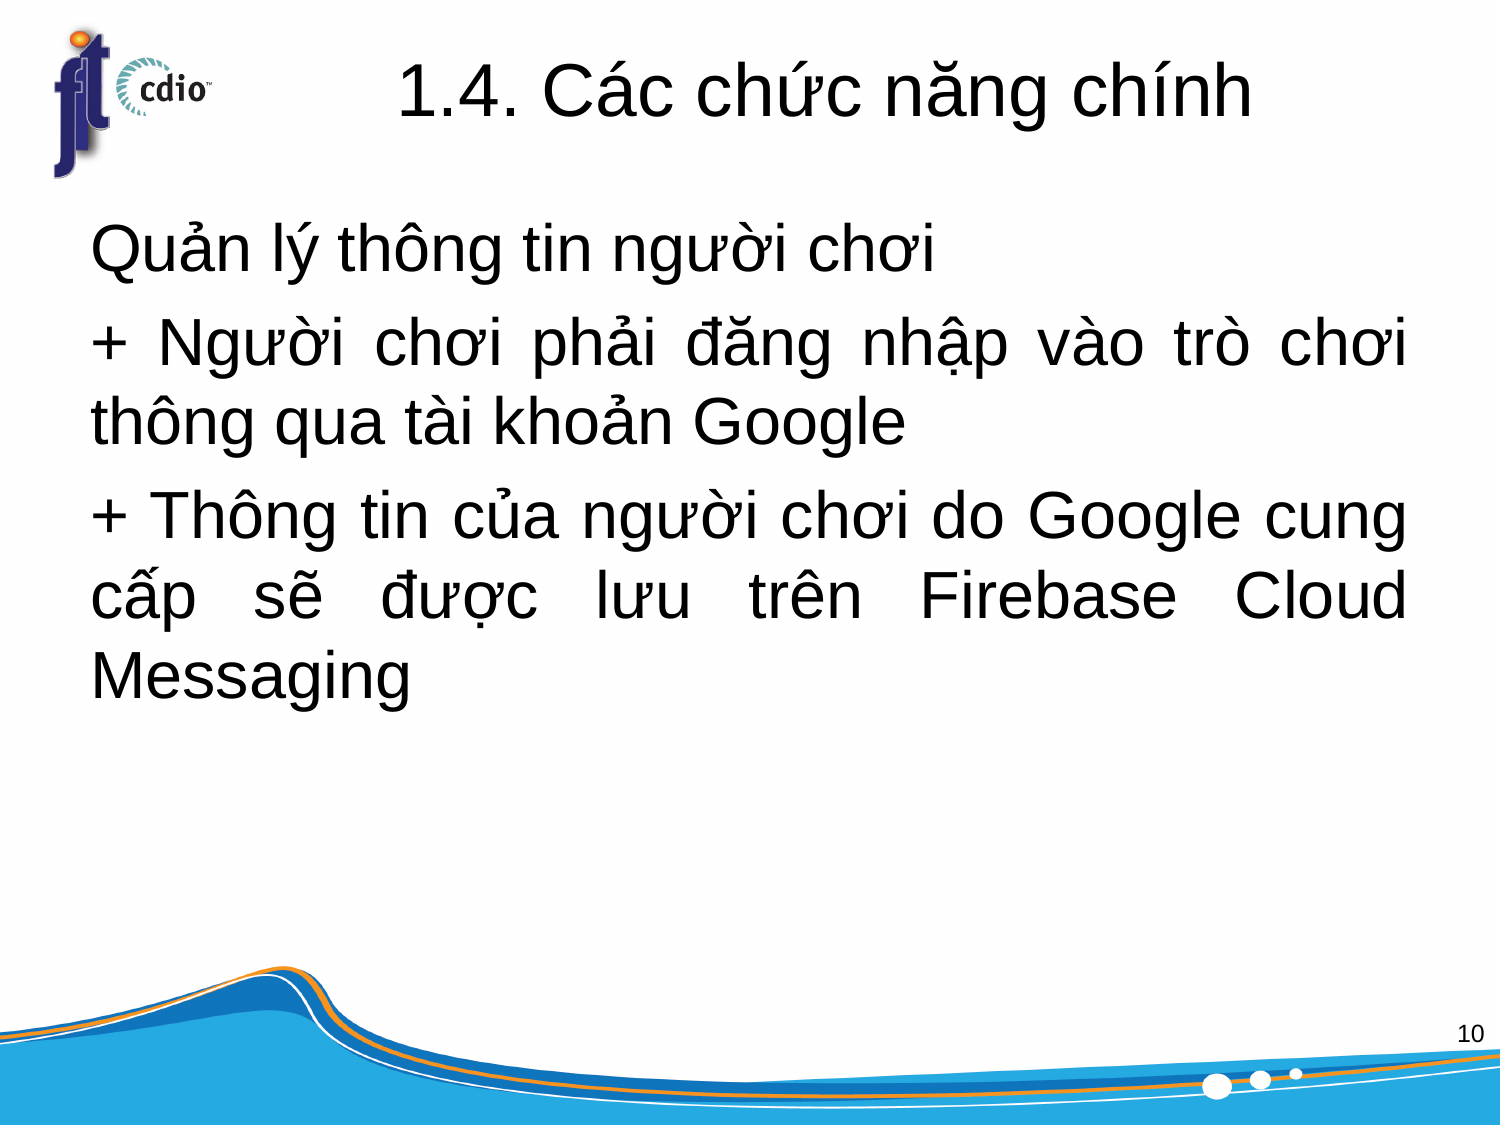

# 1.4. Các chức năng chính
Quản lý thông tin người chơi
+ Người chơi phải đăng nhập vào trò chơi thông qua tài khoản Google
+ Thông tin của người chơi do Google cung cấp sẽ được lưu trên Firebase Cloud Messaging
10